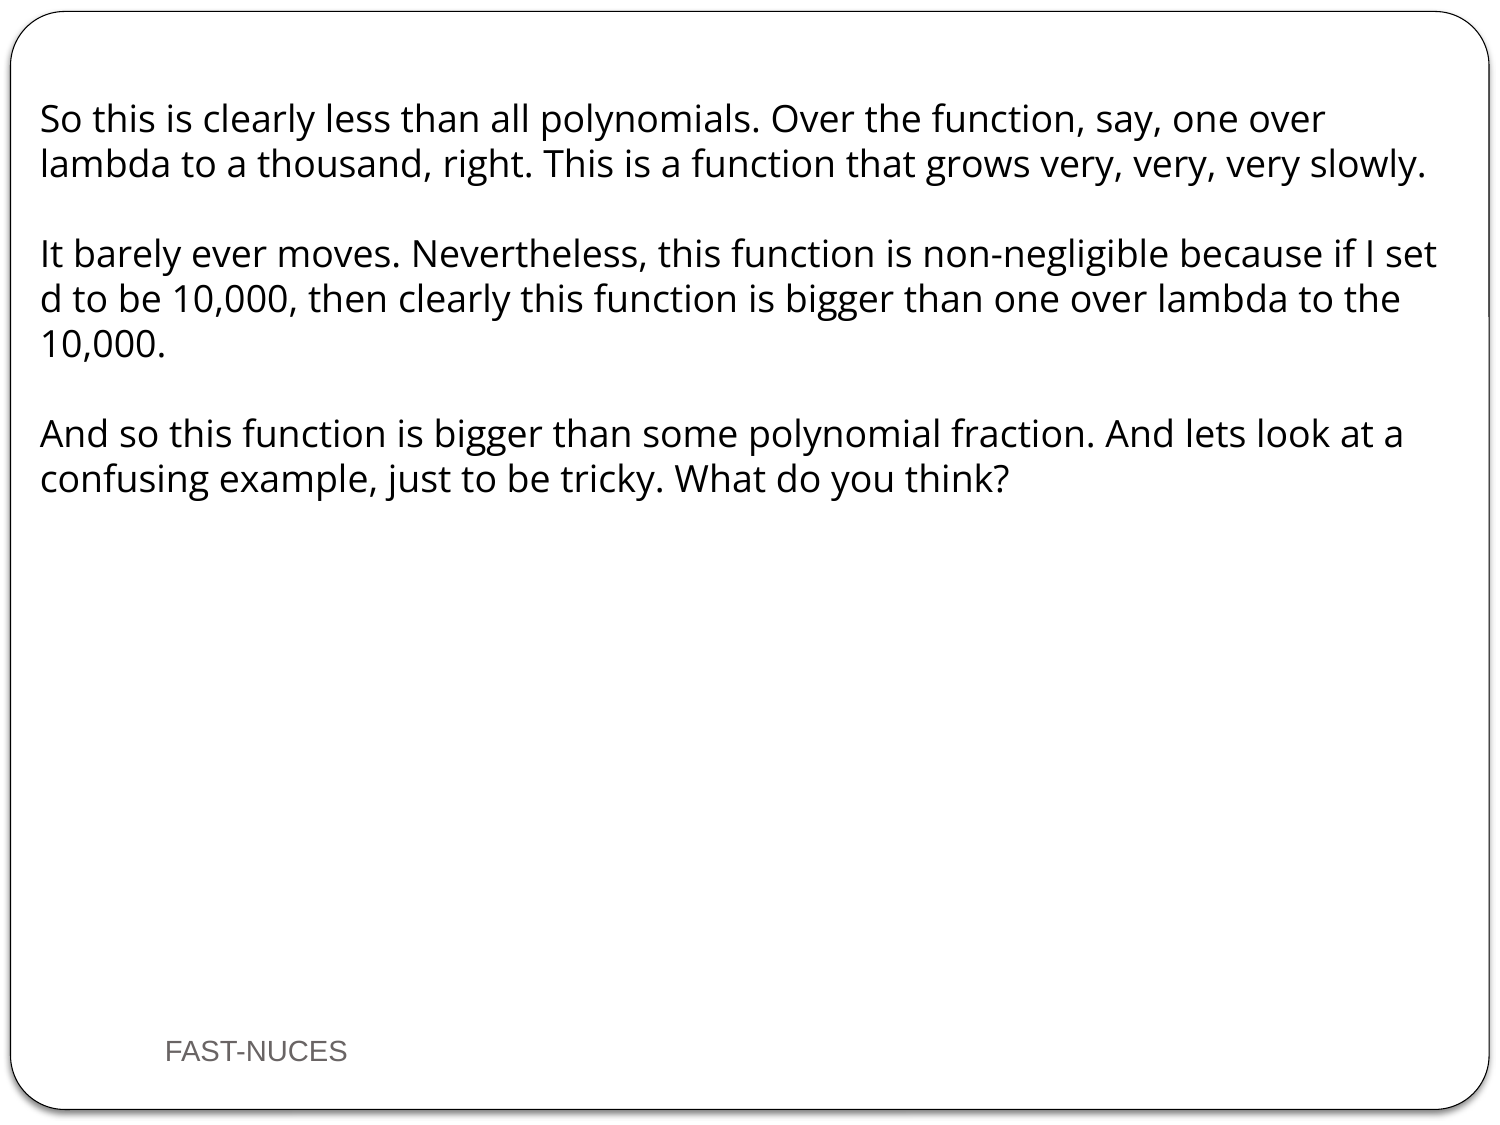

So this is clearly less than all polynomials. Over the function, say, one over lambda to a thousand, right. This is a function that grows very, very, very slowly.

It barely ever moves. Nevertheless, this function is non-negligible because if I set d to be 10,000, then clearly this function is bigger than one over lambda to the 10,000.

And so this function is bigger than some polynomial fraction. And lets look at a confusing example, just to be tricky. What do you think?
FAST-NUCES